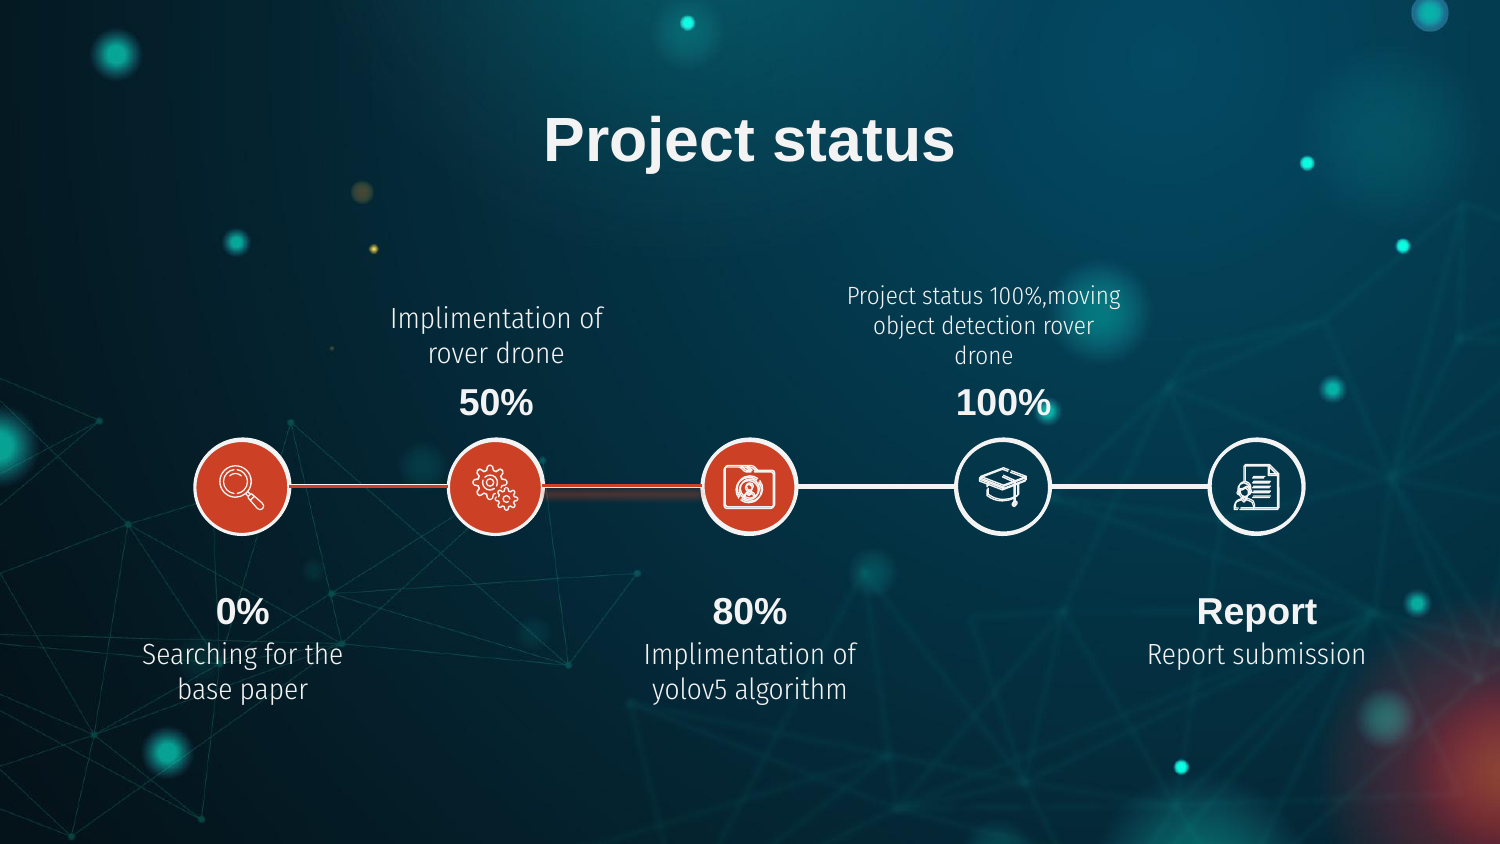

# Project status
Implimentation of rover drone
Project status 100%,moving object detection rover drone
50%
100%

0%
80%
Report
Searching for the base paper
Implimentation of yolov5 algorithm
Report submission